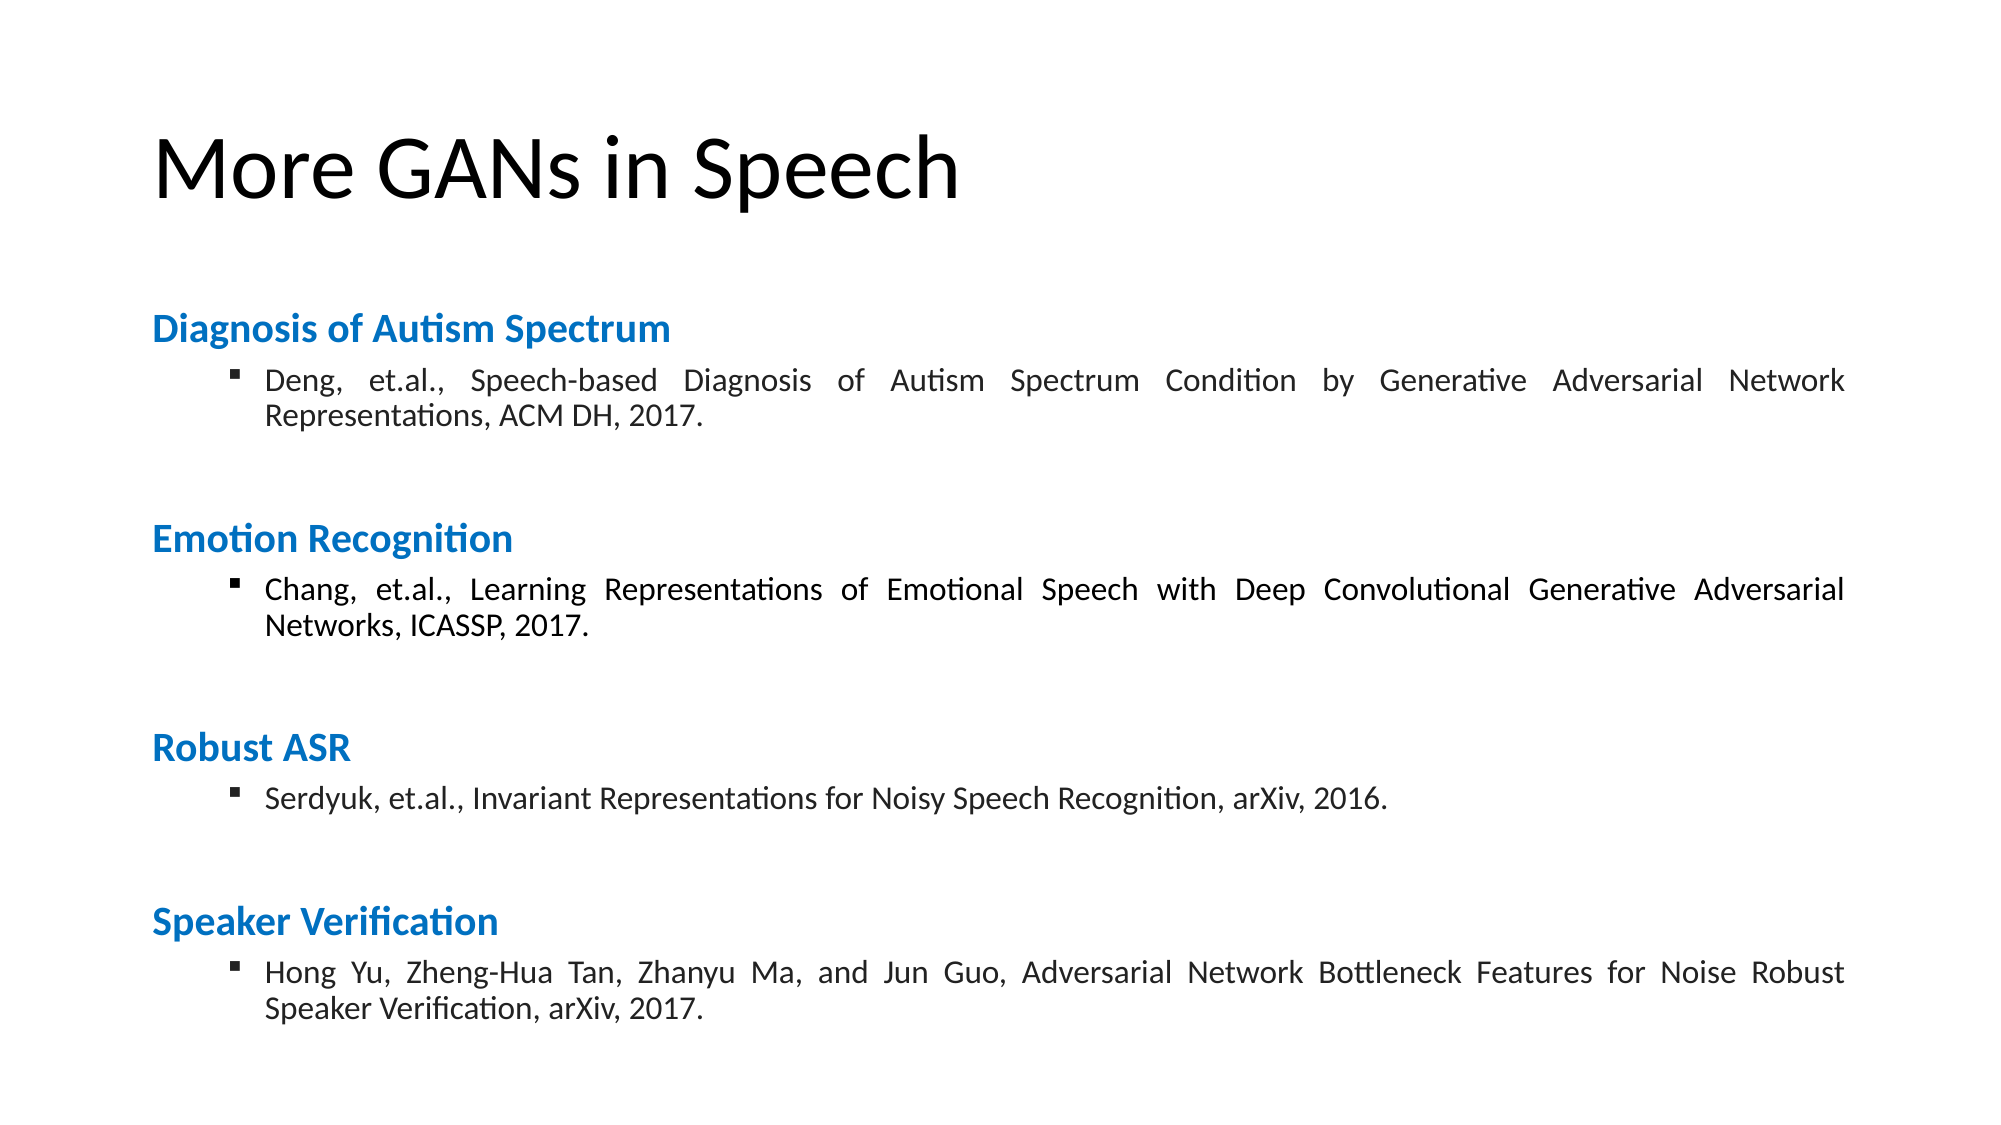

# More GANs in Speech
Diagnosis of Autism Spectrum
Deng, et.al., Speech-based Diagnosis of Autism Spectrum Condition by Generative Adversarial Network Representations, ACM DH, 2017.

Emotion Recognition
Chang, et.al., Learning Representations of Emotional Speech with Deep Convolutional Generative Adversarial Networks, ICASSP, 2017.

Robust ASR
Serdyuk, et.al., Invariant Representations for Noisy Speech Recognition, arXiv, 2016.

Speaker Verification
Hong Yu, Zheng-Hua Tan, Zhanyu Ma, and Jun Guo, Adversarial Network Bottleneck Features for Noise Robust Speaker Verification, arXiv, 2017.